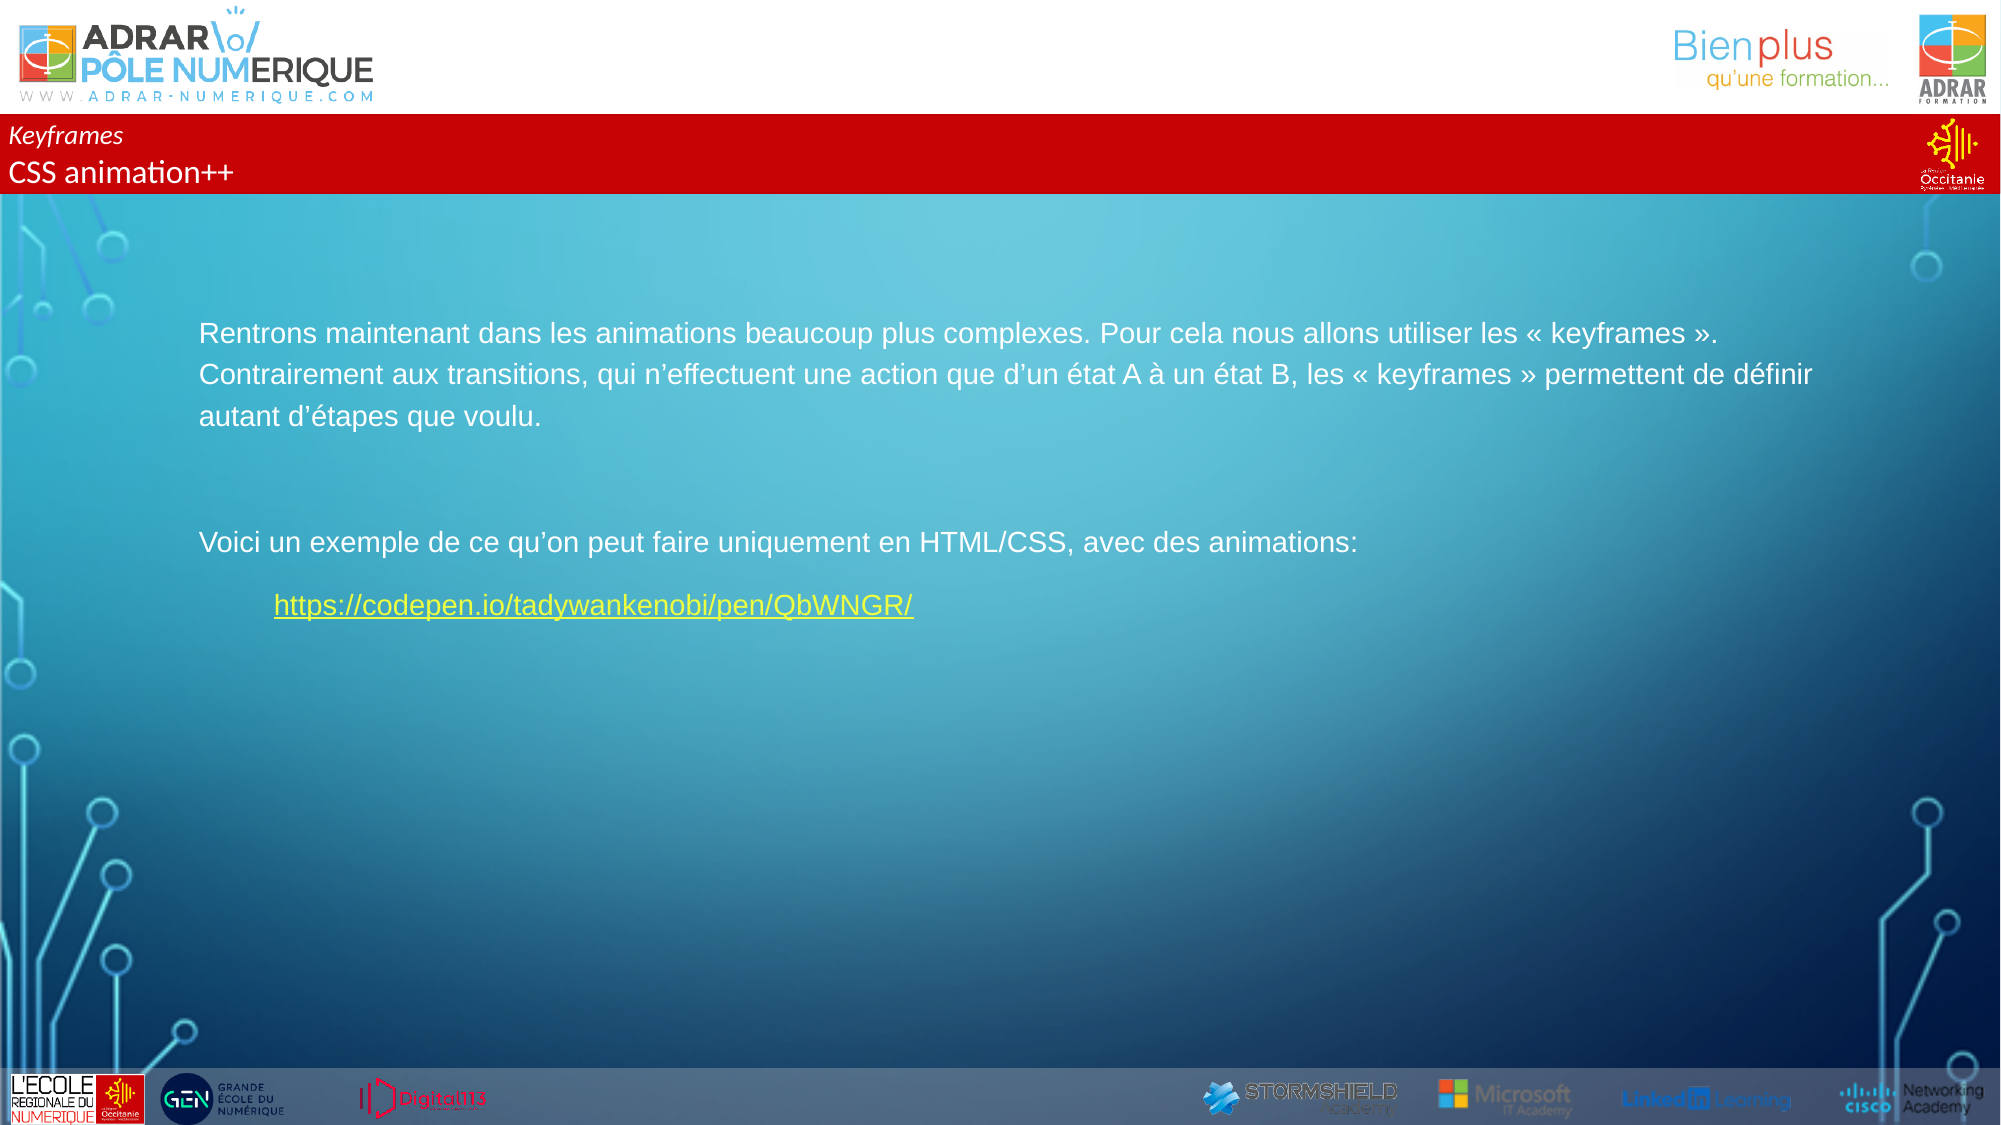

Keyframes
CSS animation++
Rentrons maintenant dans les animations beaucoup plus complexes. Pour cela nous allons utiliser les « keyframes ». Contrairement aux transitions, qui n’effectuent une action que d’un état A à un état B, les « keyframes » permettent de définir autant d’étapes que voulu.

Voici un exemple de ce qu’on peut faire uniquement en HTML/CSS, avec des animations:
https://codepen.io/tadywankenobi/pen/QbWNGR/